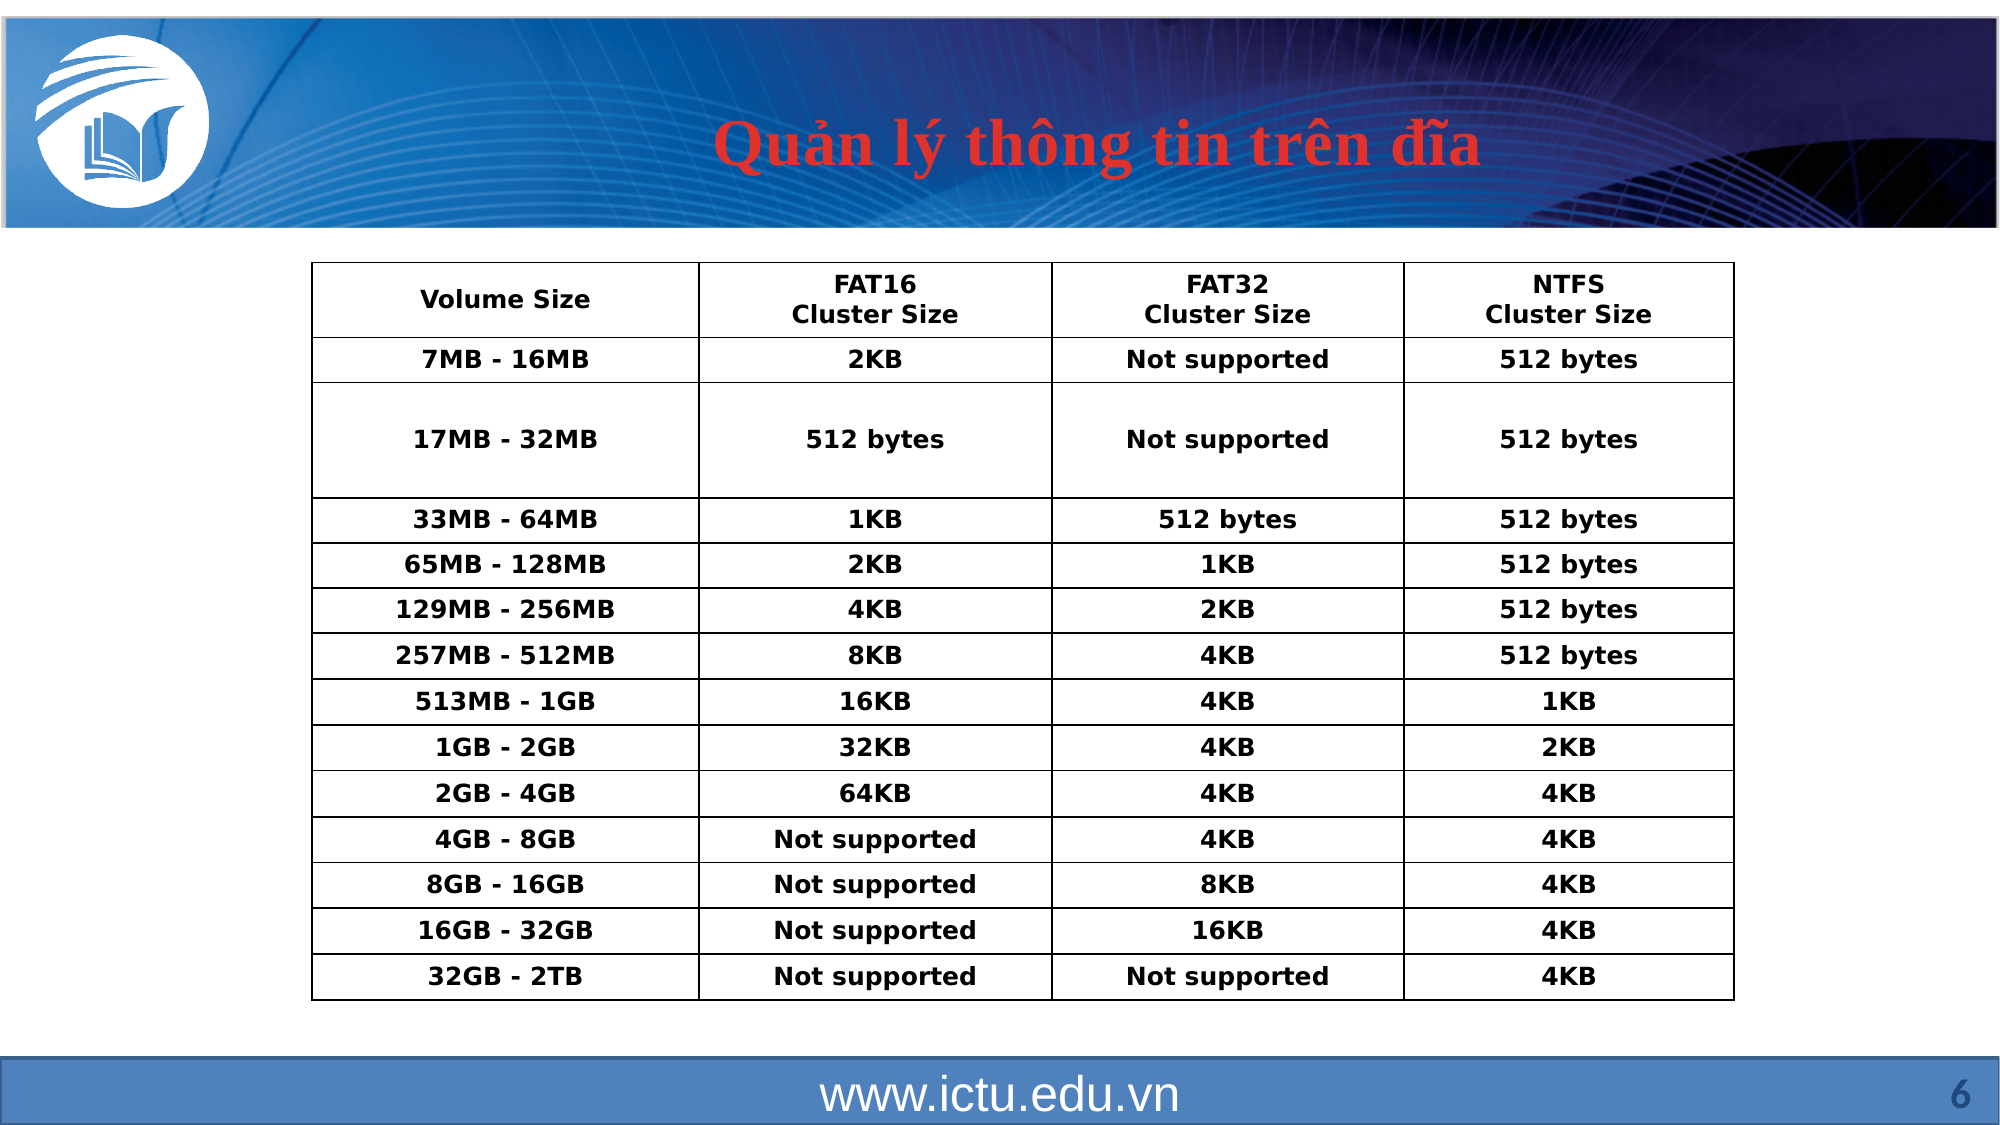

# Quản lý thông tin trên đĩa
| Volume Size | FAT16 Cluster Size | FAT32 Cluster Size | NTFS Cluster Size |
| --- | --- | --- | --- |
| 7MB - 16MB | 2KB | Not supported | 512 bytes |
| 17MB - 32MB | 512 bytes | Not supported | 512 bytes |
| 33MB - 64MB | 1KB | 512 bytes | 512 bytes |
| 65MB - 128MB | 2KB | 1KB | 512 bytes |
| 129MB - 256MB | 4KB | 2KB | 512 bytes |
| 257MB - 512MB | 8KB | 4KB | 512 bytes |
| 513MB - 1GB | 16KB | 4KB | 1KB |
| 1GB - 2GB | 32KB | 4KB | 2KB |
| 2GB - 4GB | 64KB | 4KB | 4KB |
| 4GB - 8GB | Not supported | 4KB | 4KB |
| 8GB - 16GB | Not supported | 8KB | 4KB |
| 16GB - 32GB | Not supported | 16KB | 4KB |
| 32GB - 2TB | Not supported | Not supported | 4KB |